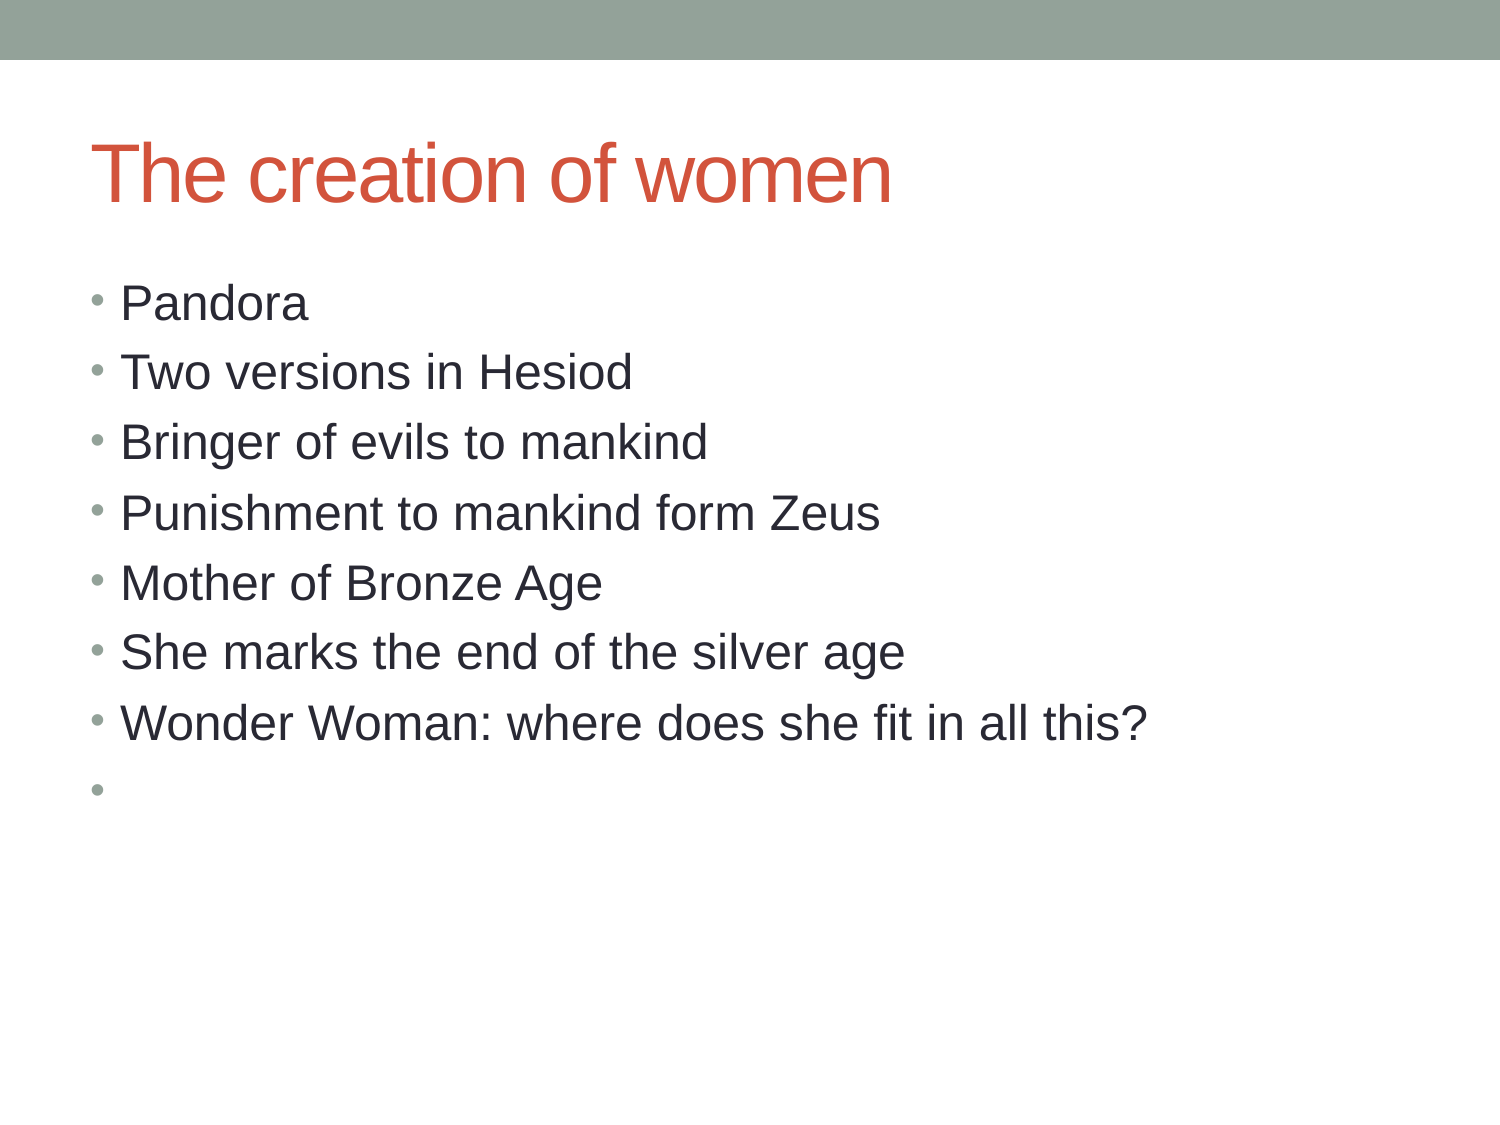

# The creation of women
Pandora
Two versions in Hesiod
Bringer of evils to mankind
Punishment to mankind form Zeus
Mother of Bronze Age
She marks the end of the silver age
Wonder Woman: where does she fit in all this?